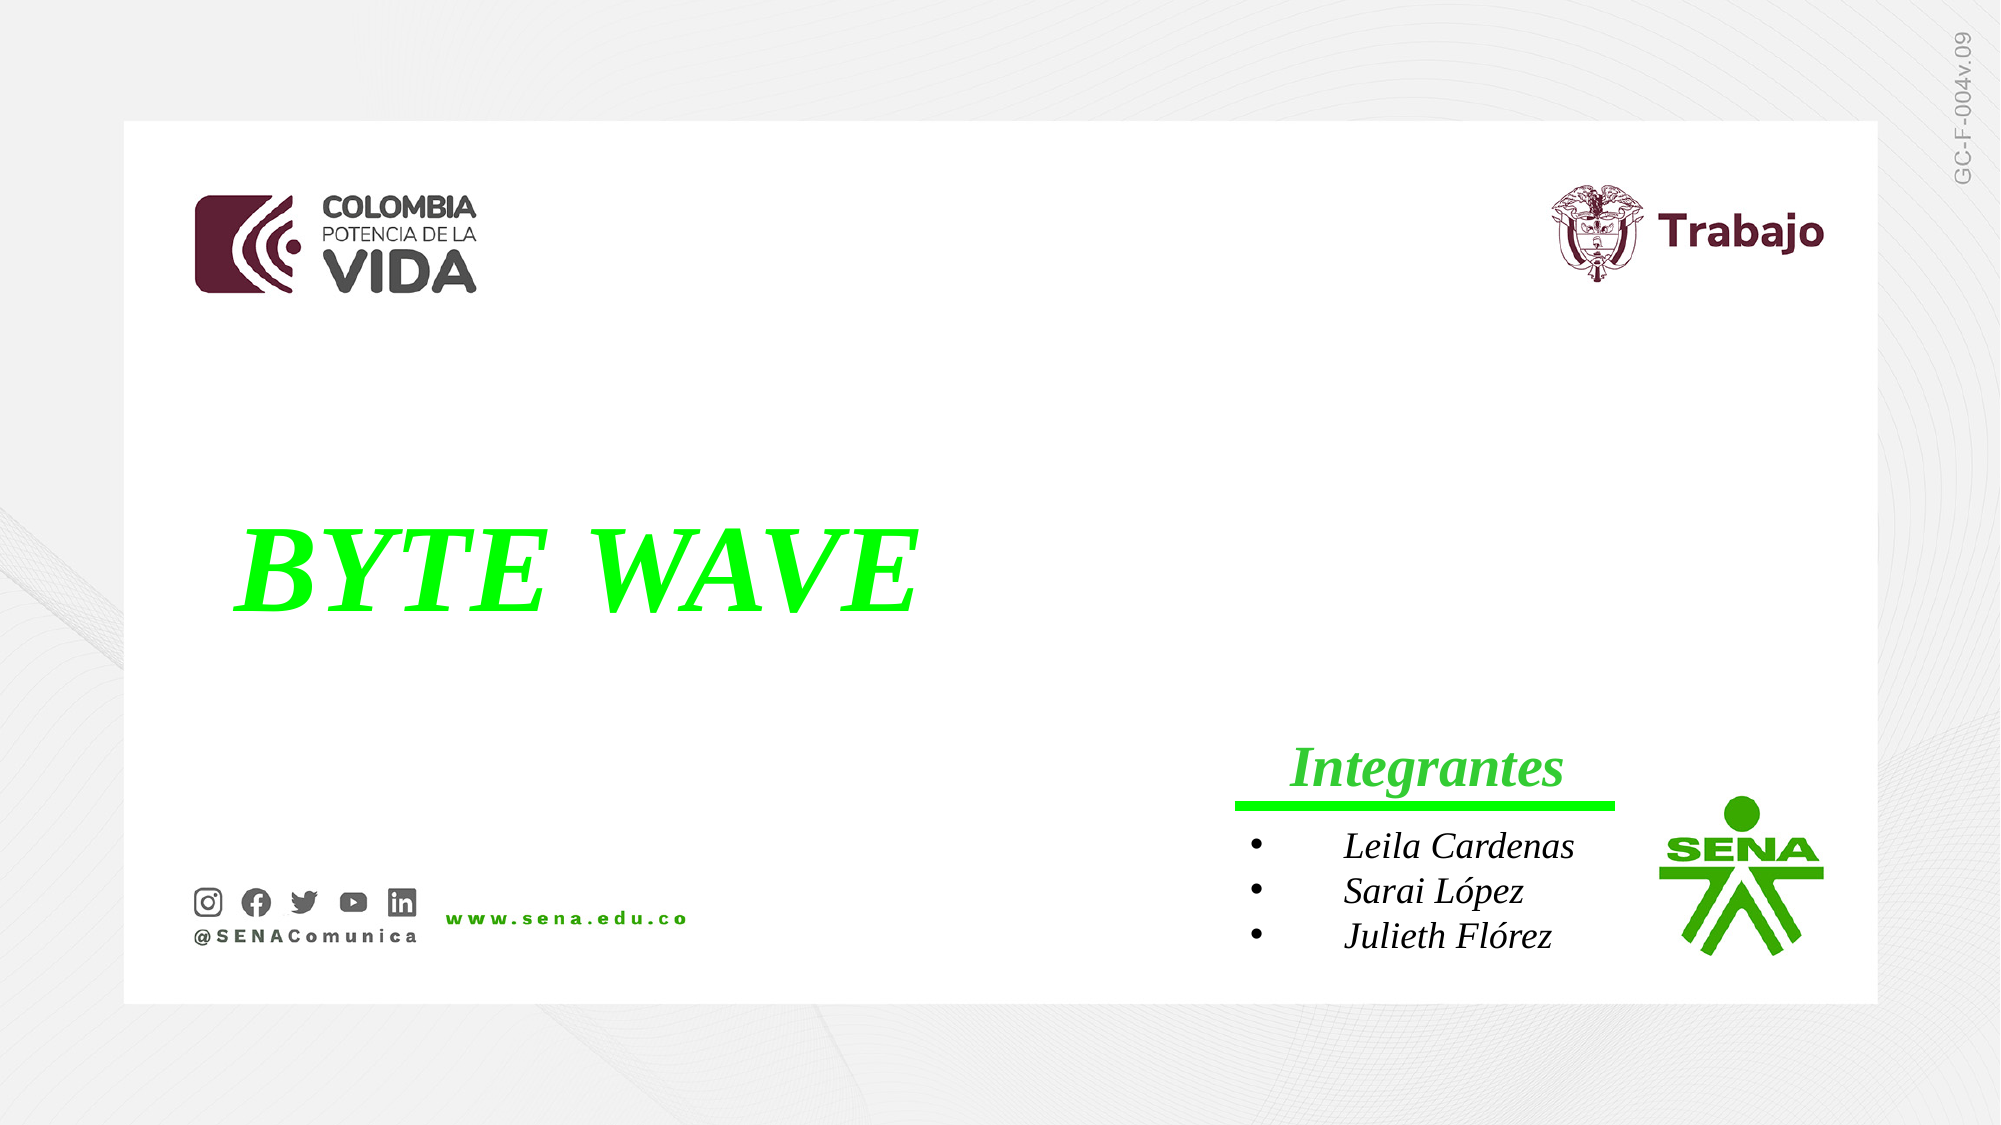

BYTE WAVE
Integrantes
Leila Cardenas
Sarai López​
Julieth Flórez